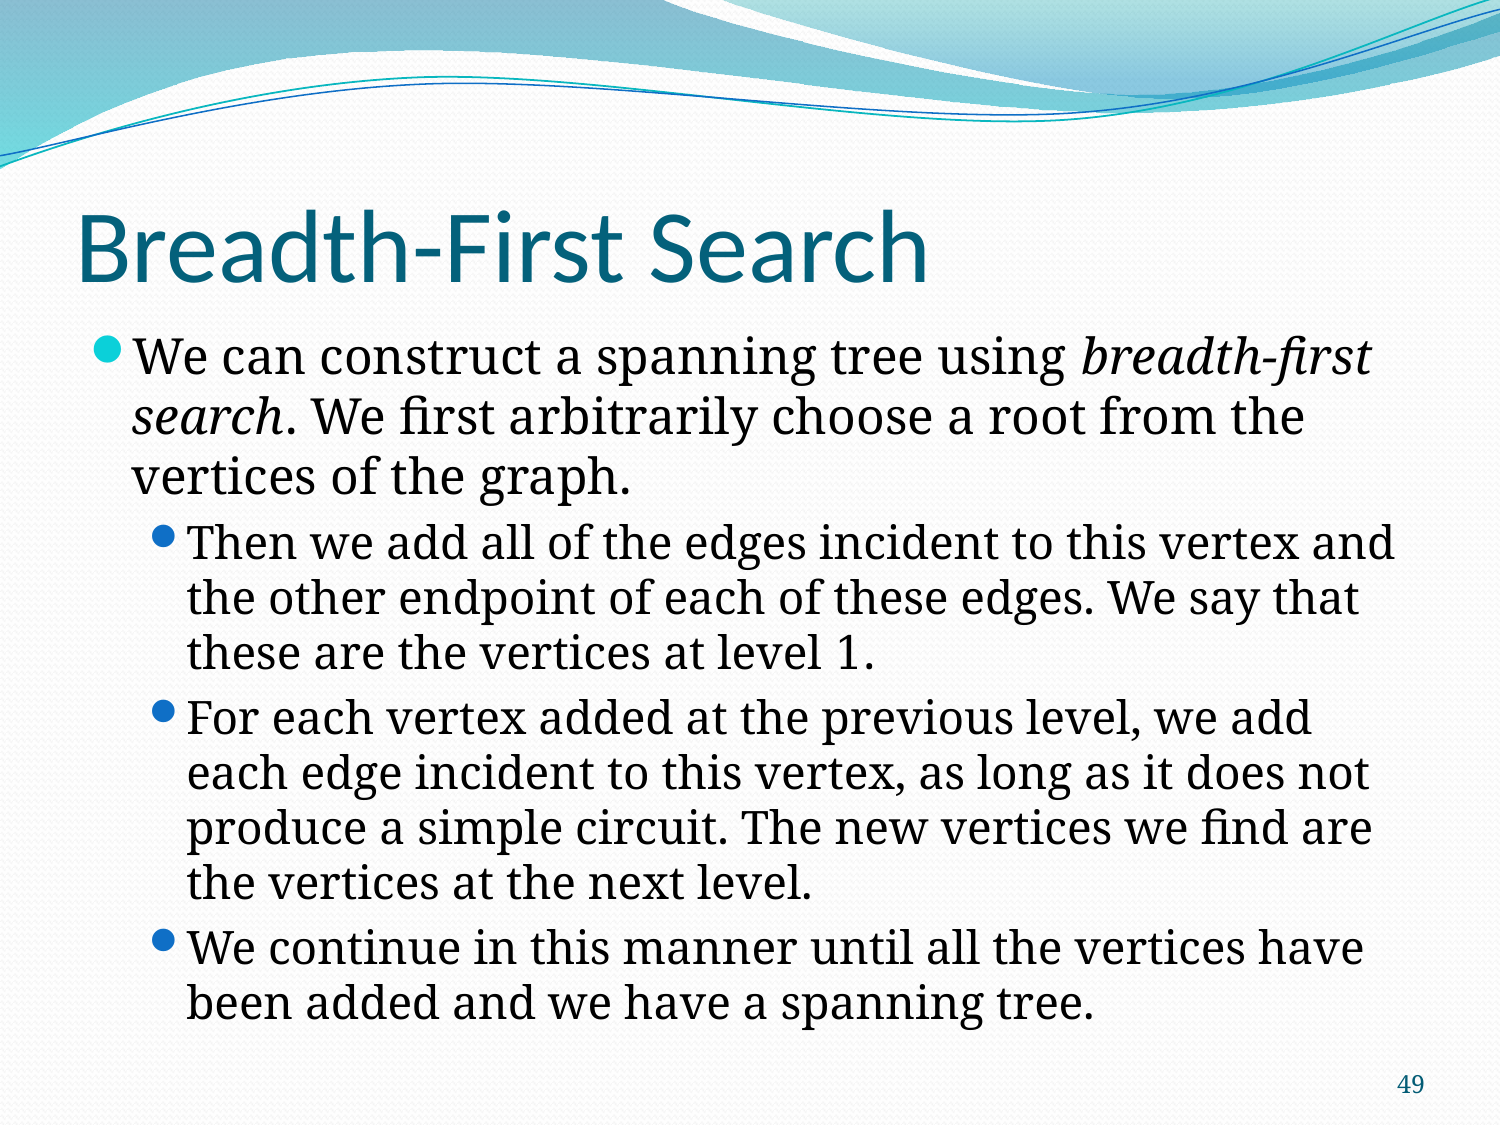

# Breadth-First Search
We can construct a spanning tree using breadth-first search. We first arbitrarily choose a root from the vertices of the graph.
Then we add all of the edges incident to this vertex and the other endpoint of each of these edges. We say that these are the vertices at level 1.
For each vertex added at the previous level, we add each edge incident to this vertex, as long as it does not produce a simple circuit. The new vertices we find are the vertices at the next level.
We continue in this manner until all the vertices have been added and we have a spanning tree.
49